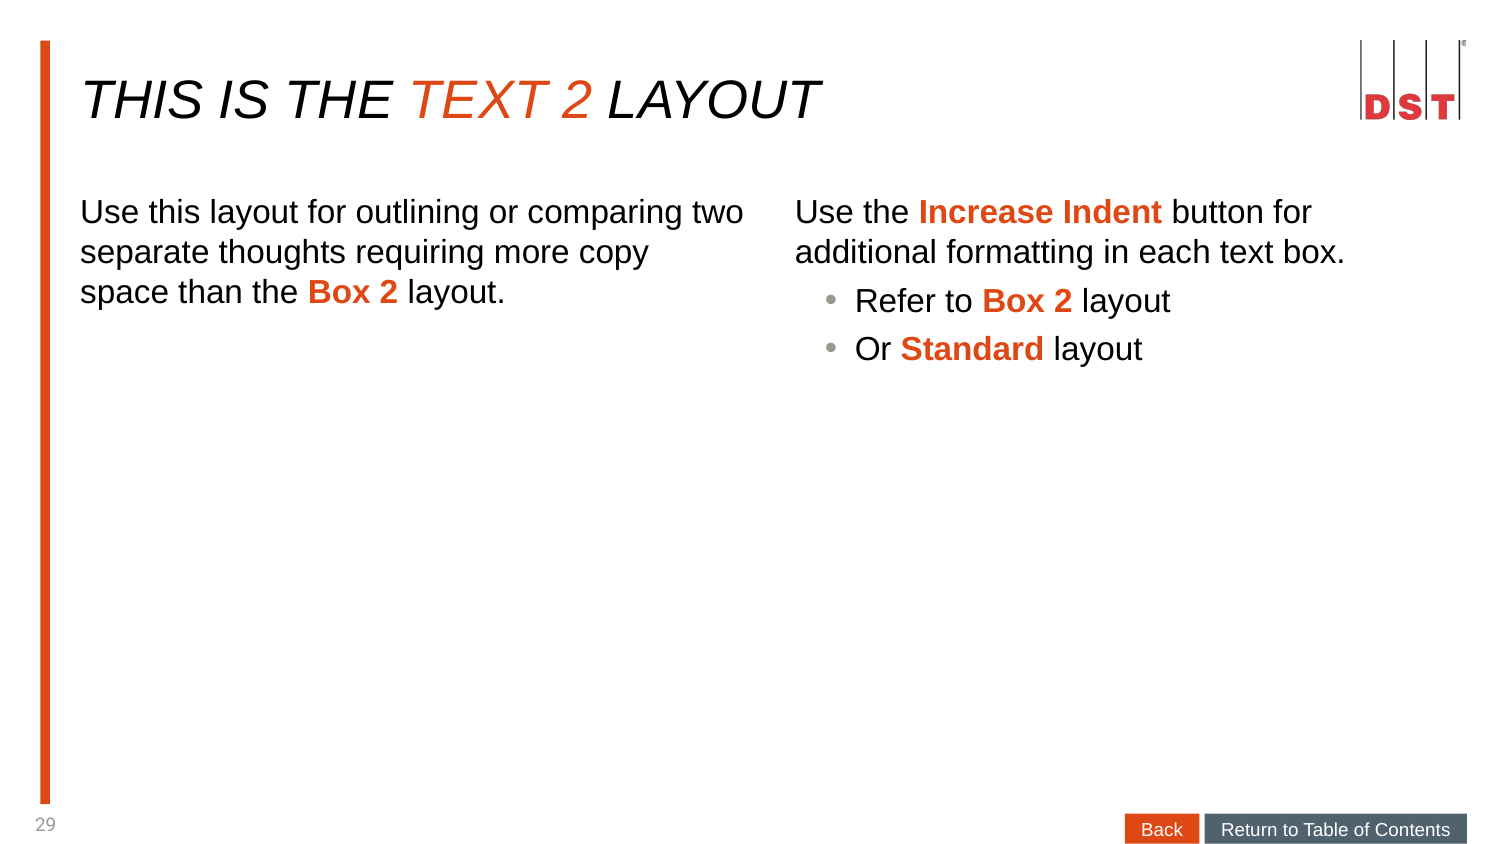

# This is the Text 2 Layout
Use this layout for outlining or comparing two separate thoughts requiring more copy space than the Box 2 layout.
Use the Increase Indent button for additional formatting in each text box.
Refer to Box 2 layout
Or Standard layout
Back
Return to Table of Contents